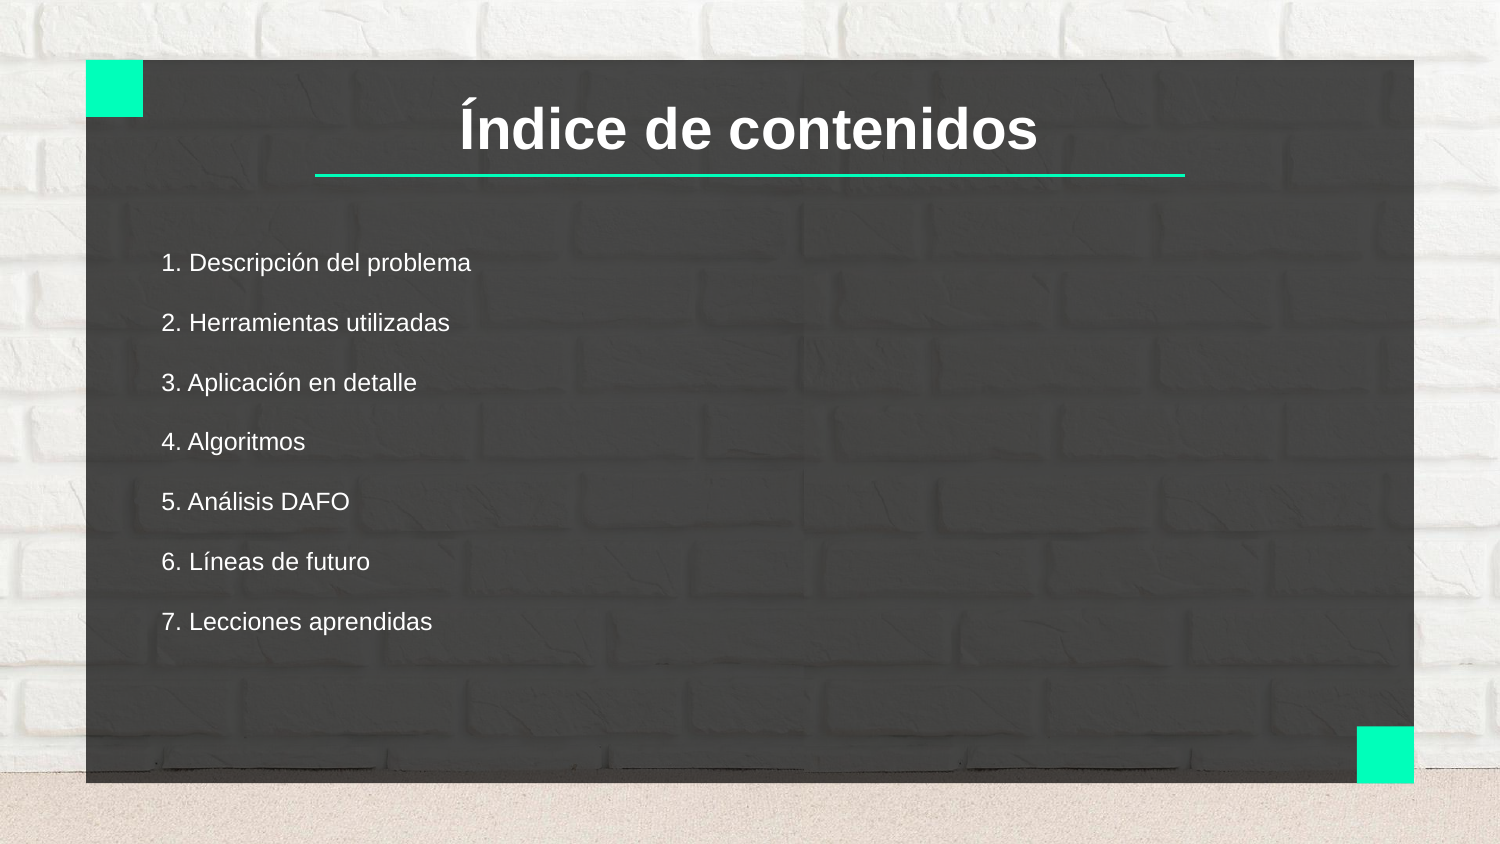

# Índice de contenidos
1. Descripción del problema

2. Herramientas utilizadas

3. Aplicación en detalle

4. Algoritmos

5. Análisis DAFO

6. Líneas de futuro

7. Lecciones aprendidas